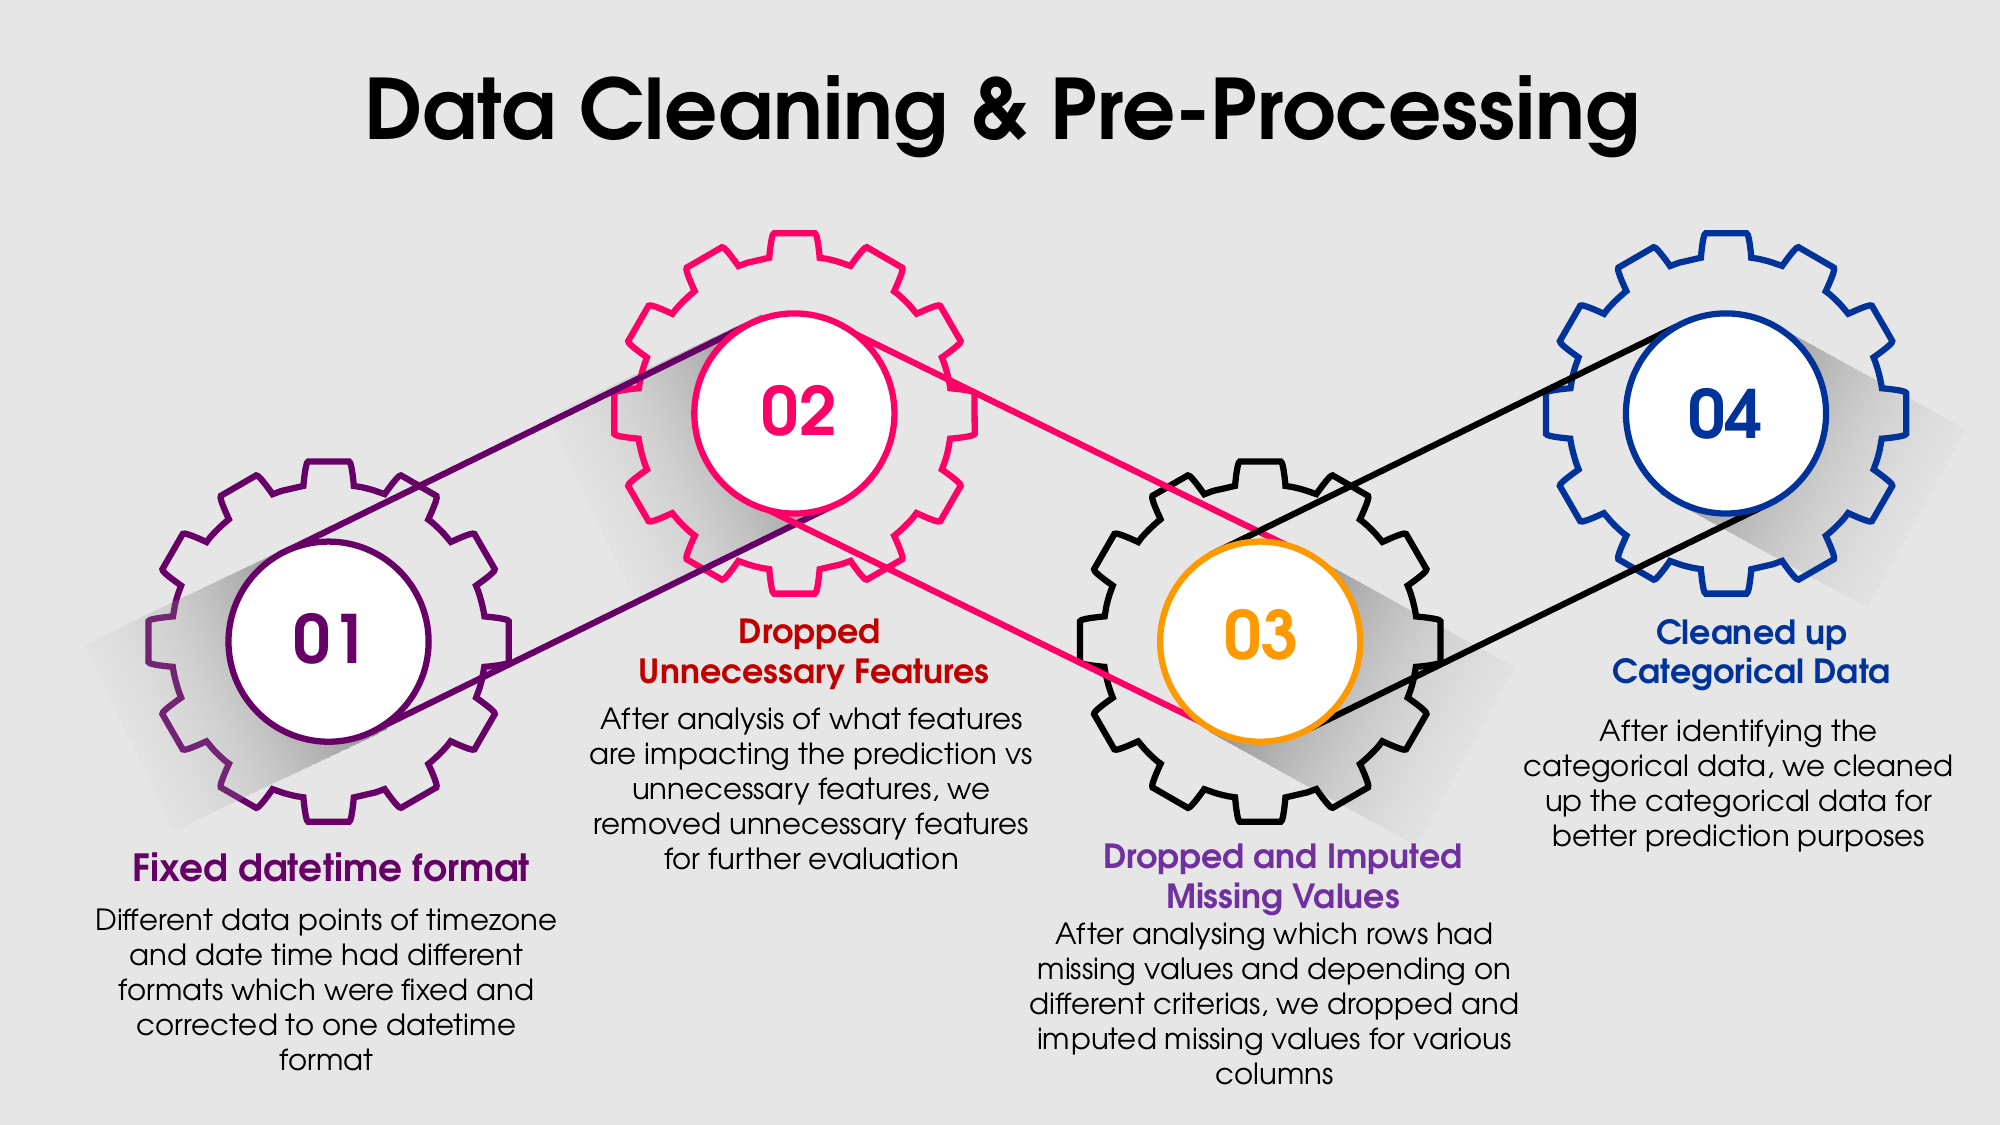

Data Cleaning & Pre-Processing

02
04

03
01

Dropped
Unnecessary Features
Cleaned up Categorical Data
After analysis of what features are impacting the prediction vs unnecessary features, we removed unnecessary features for further evaluation
After identifying the categorical data, we cleaned up the categorical data for better prediction purposes
Dropped and Imputed Missing Values
Fixed datetime format
Different data points of timezone and date time had different formats which were fixed and corrected to one datetime format
After analysing which rows had missing values and depending on different criterias, we dropped and imputed missing values for various columns